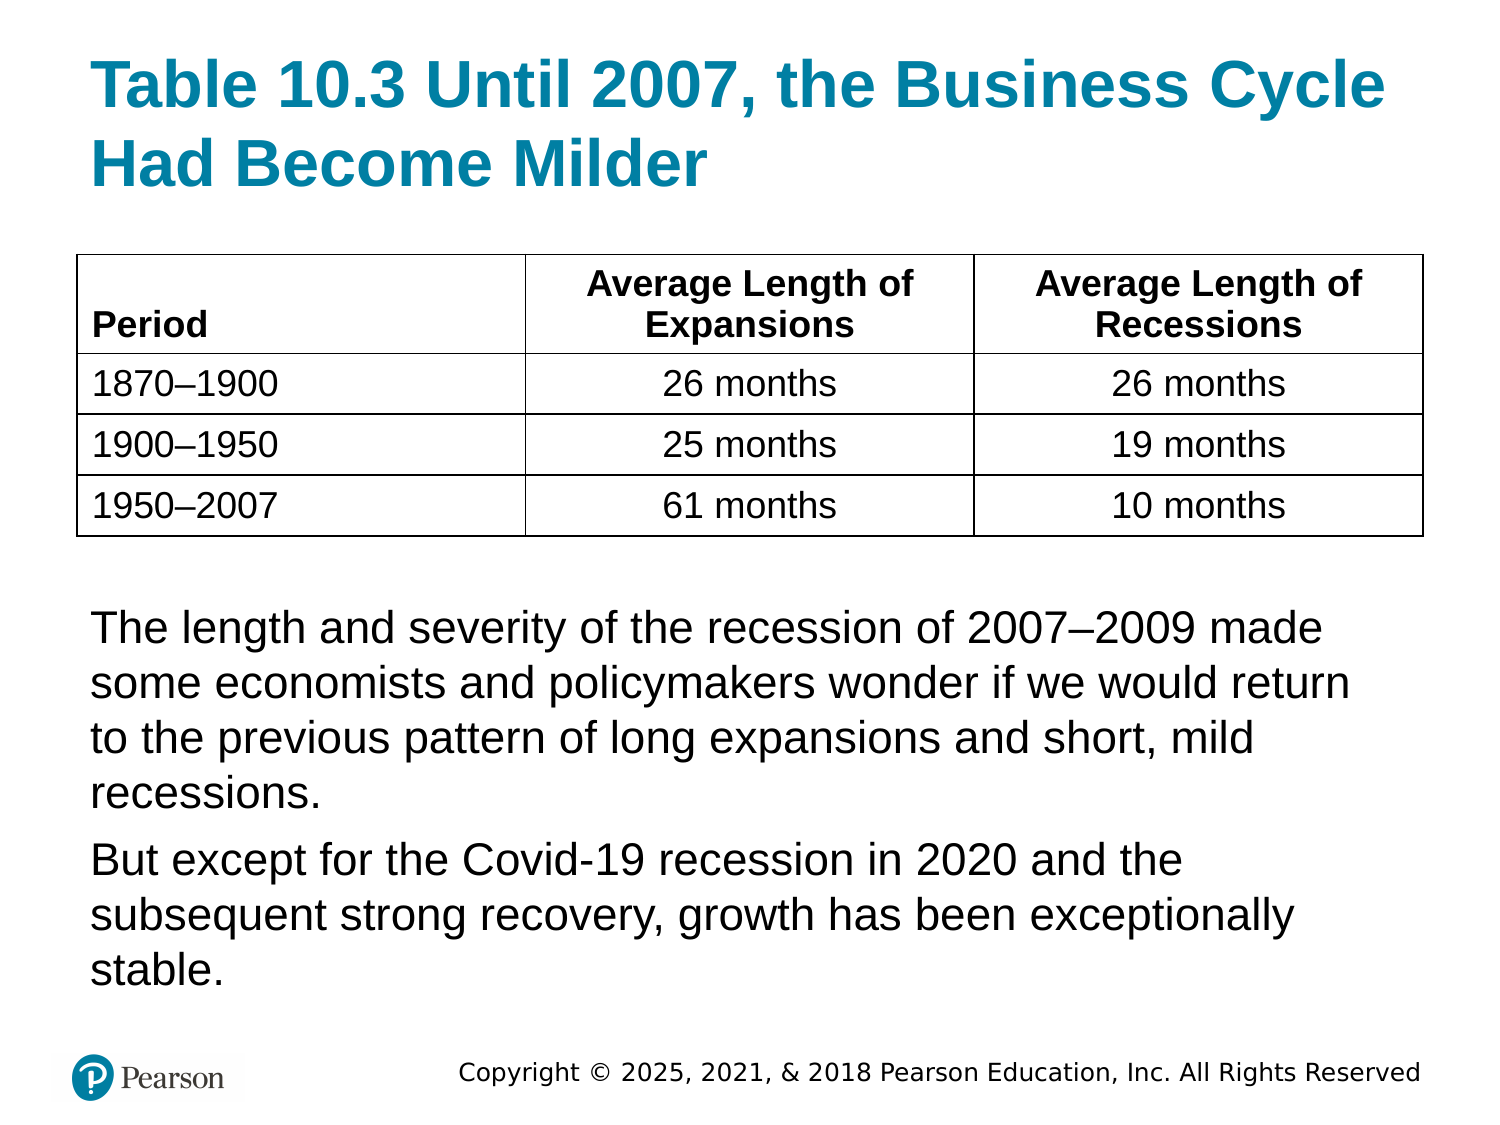

# Table 10.3 Until 2007, the Business Cycle Had Become Milder
| Period | Average Length of Expansions | Average Length of Recessions |
| --- | --- | --- |
| 1870–1900 | 26 months | 26 months |
| 1900–1950 | 25 months | 19 months |
| 1950–2007 | 61 months | 10 months |
The length and severity of the recession of 2007–2009 made some economists and policymakers wonder if we would return to the previous pattern of long expansions and short, mild recessions.
But except for the Covid-19 recession in 2020 and the subsequent strong recovery, growth has been exceptionally stable.